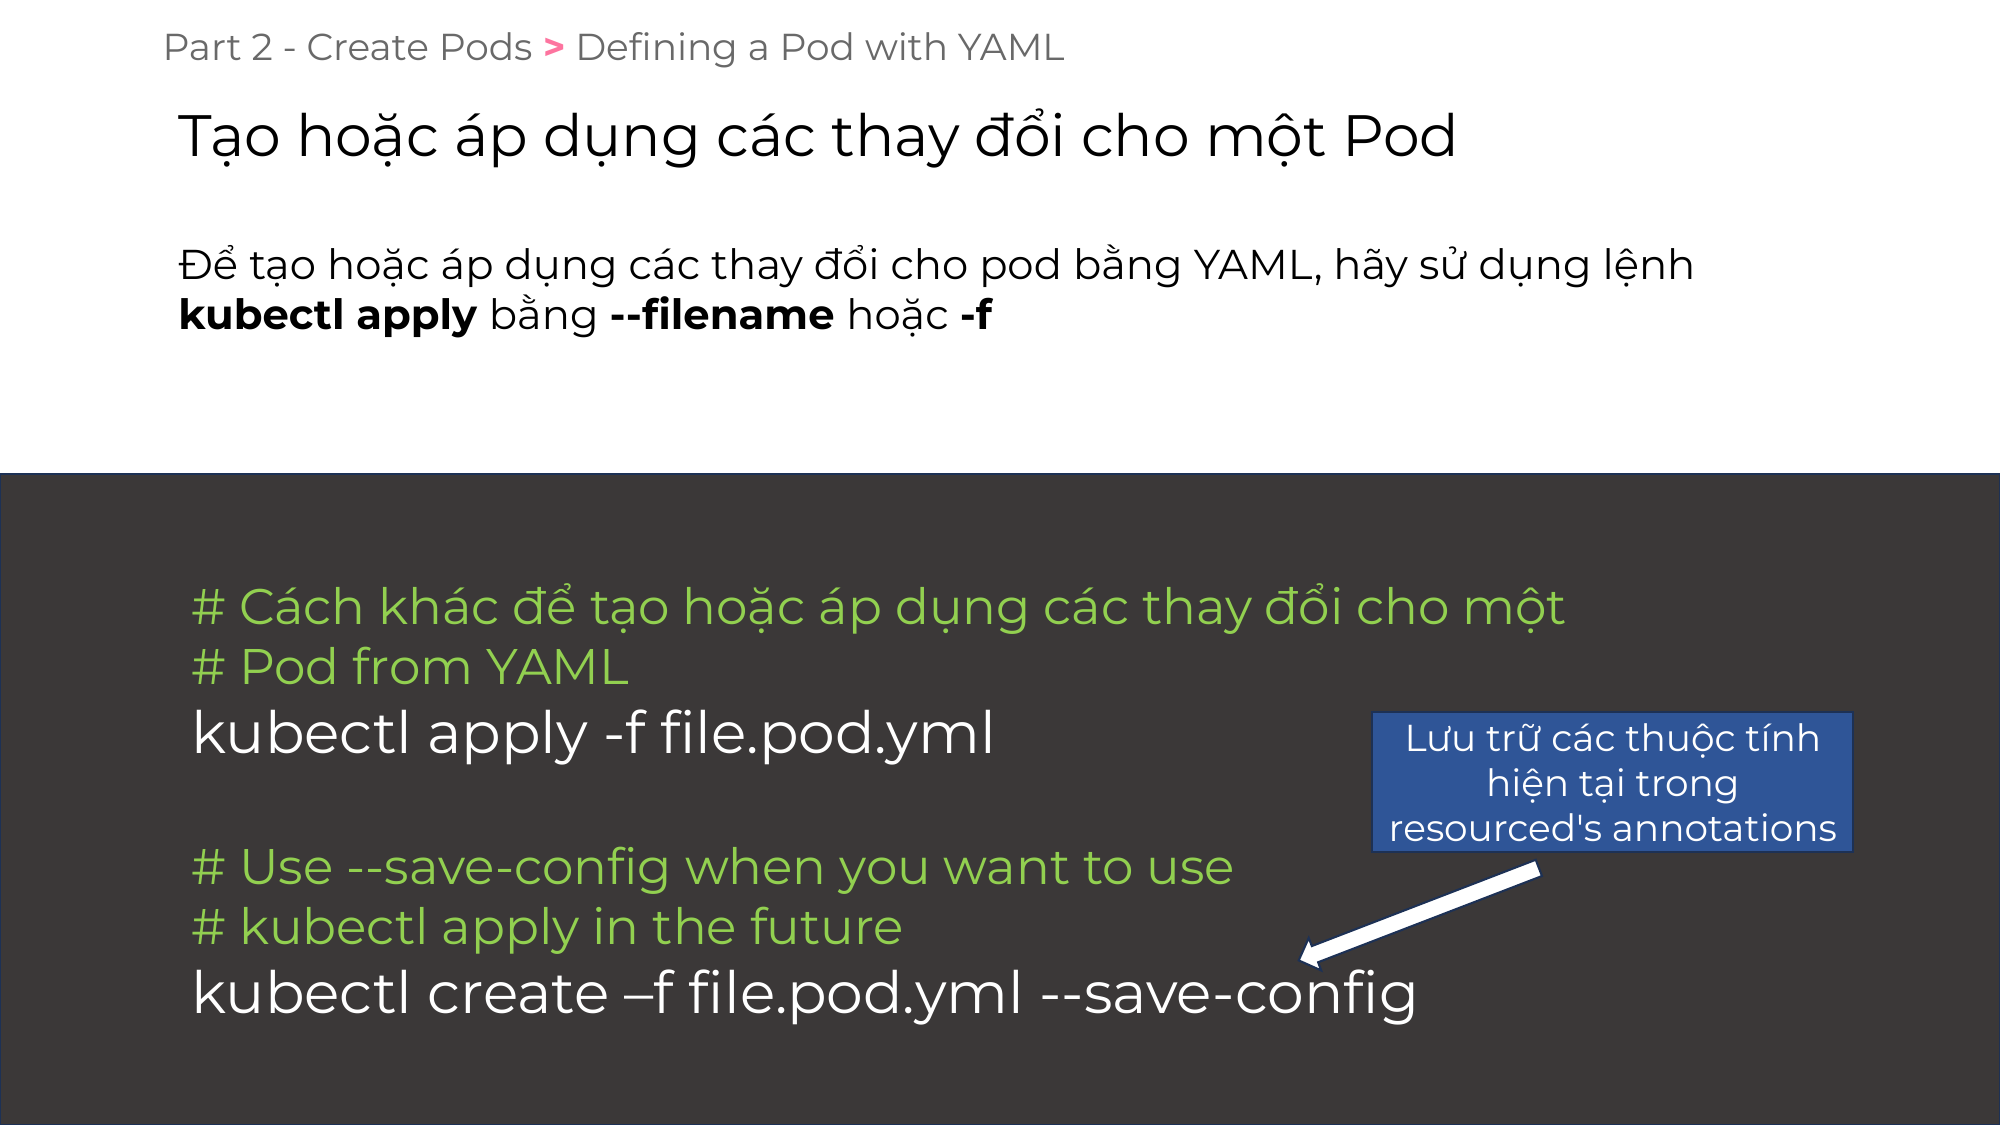

Part 2 - Create Pods > Defining a Pod with YAML
Tạo hoặc áp dụng các thay đổi cho một Pod

Để tạo hoặc áp dụng các thay đổi cho pod bằng YAML, hãy sử dụng lệnh kubectl apply bằng --filename hoặc -f
# Cách khác để tạo hoặc áp dụng các thay đổi cho một
# Pod from YAML
kubectl apply -f file.pod.yml

# Use --save-config when you want to use
# kubectl apply in the future
kubectl create –f file.pod.yml --save-config
Lưu trữ các thuộc tính hiện tại trong resourced's annotations